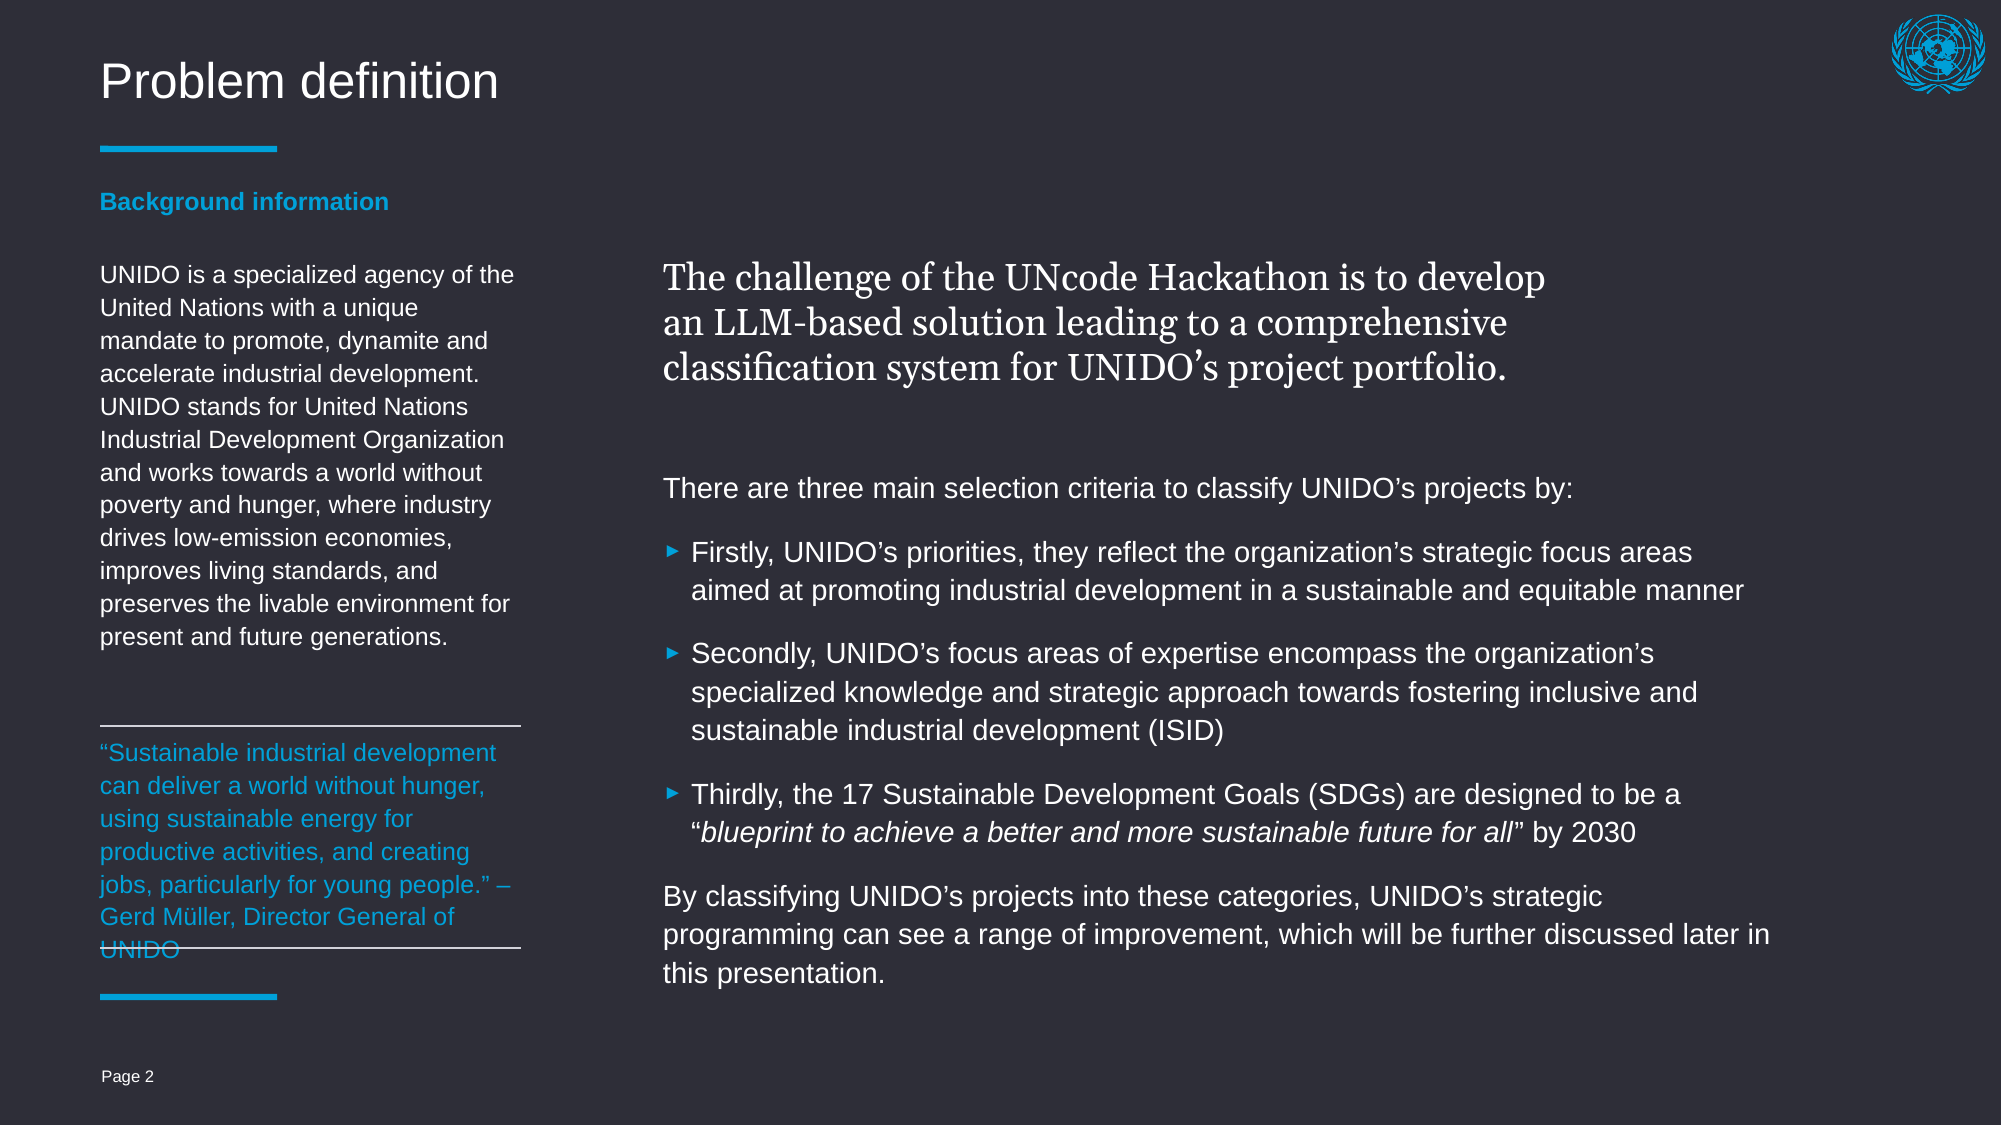

# Problem definition
Background information
The challenge of the UNcode Hackathon is to develop an LLM-based solution leading to a comprehensive classification system for UNIDO’s project portfolio.

UNIDO is a specialized agency of the United Nations with a unique mandate to promote, dynamite and accelerate industrial development. UNIDO stands for United Nations Industrial Development Organization and works towards a world without poverty and hunger, where industry drives low-emission economies, improves living standards, and preserves the livable environment for present and future generations.

“Sustainable industrial development can deliver a world without hunger, using sustainable energy for productive activities, and creating jobs, particularly for young people.” – Gerd Müller, Director General of UNIDO

There are three main selection criteria to classify UNIDO’s projects by:
Firstly, UNIDO’s priorities, they reflect the organization’s strategic focus areas aimed at promoting industrial development in a sustainable and equitable manner
Secondly, UNIDO’s focus areas of expertise encompass the organization’s specialized knowledge and strategic approach towards fostering inclusive and sustainable industrial development (ISID)
Thirdly, the 17 Sustainable Development Goals (SDGs) are designed to be a “blueprint to achieve a better and more sustainable future for all” by 2030
By classifying UNIDO’s projects into these categories, UNIDO’s strategic programming can see a range of improvement, which will be further discussed later in this presentation.

Page 2